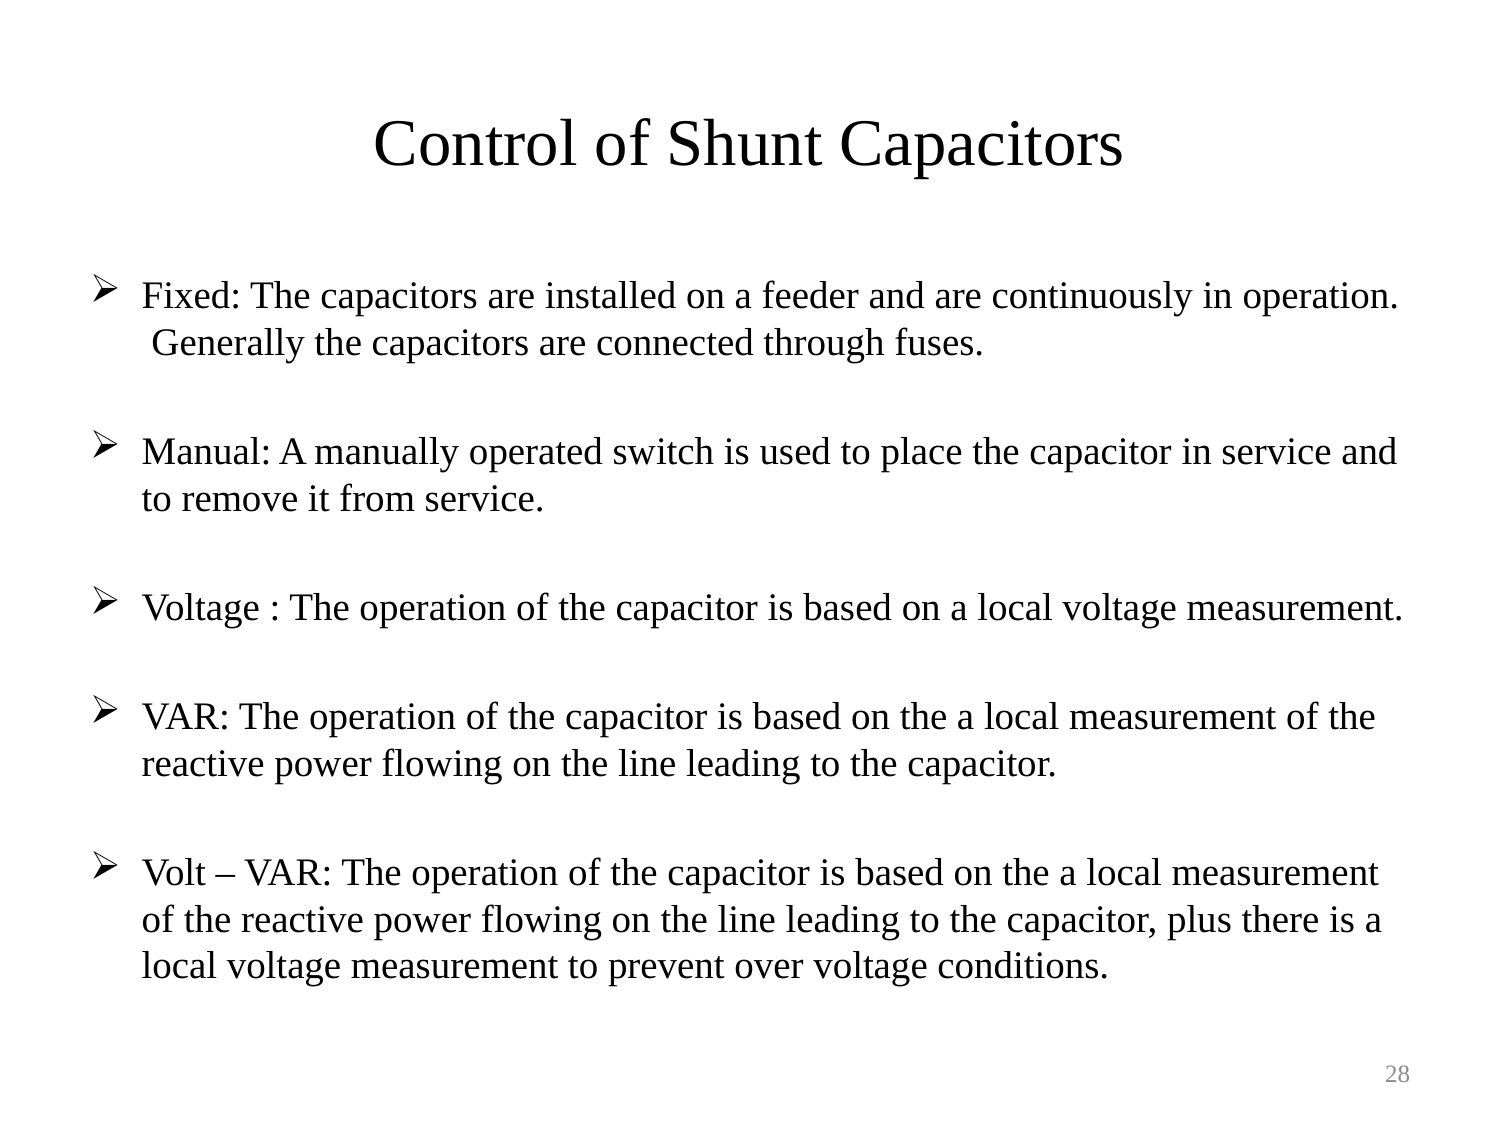

# Control of Shunt Capacitors
Fixed: The capacitors are installed on a feeder and are continuously in operation.  Generally the capacitors are connected through fuses.

Manual: A manually operated switch is used to place the capacitor in service and to remove it from service.

Voltage : The operation of the capacitor is based on a local voltage measurement.

VAR: The operation of the capacitor is based on the a local measurement of the reactive power flowing on the line leading to the capacitor.

Volt – VAR: The operation of the capacitor is based on the a local measurement of the reactive power flowing on the line leading to the capacitor, plus there is a local voltage measurement to prevent over voltage conditions.

28